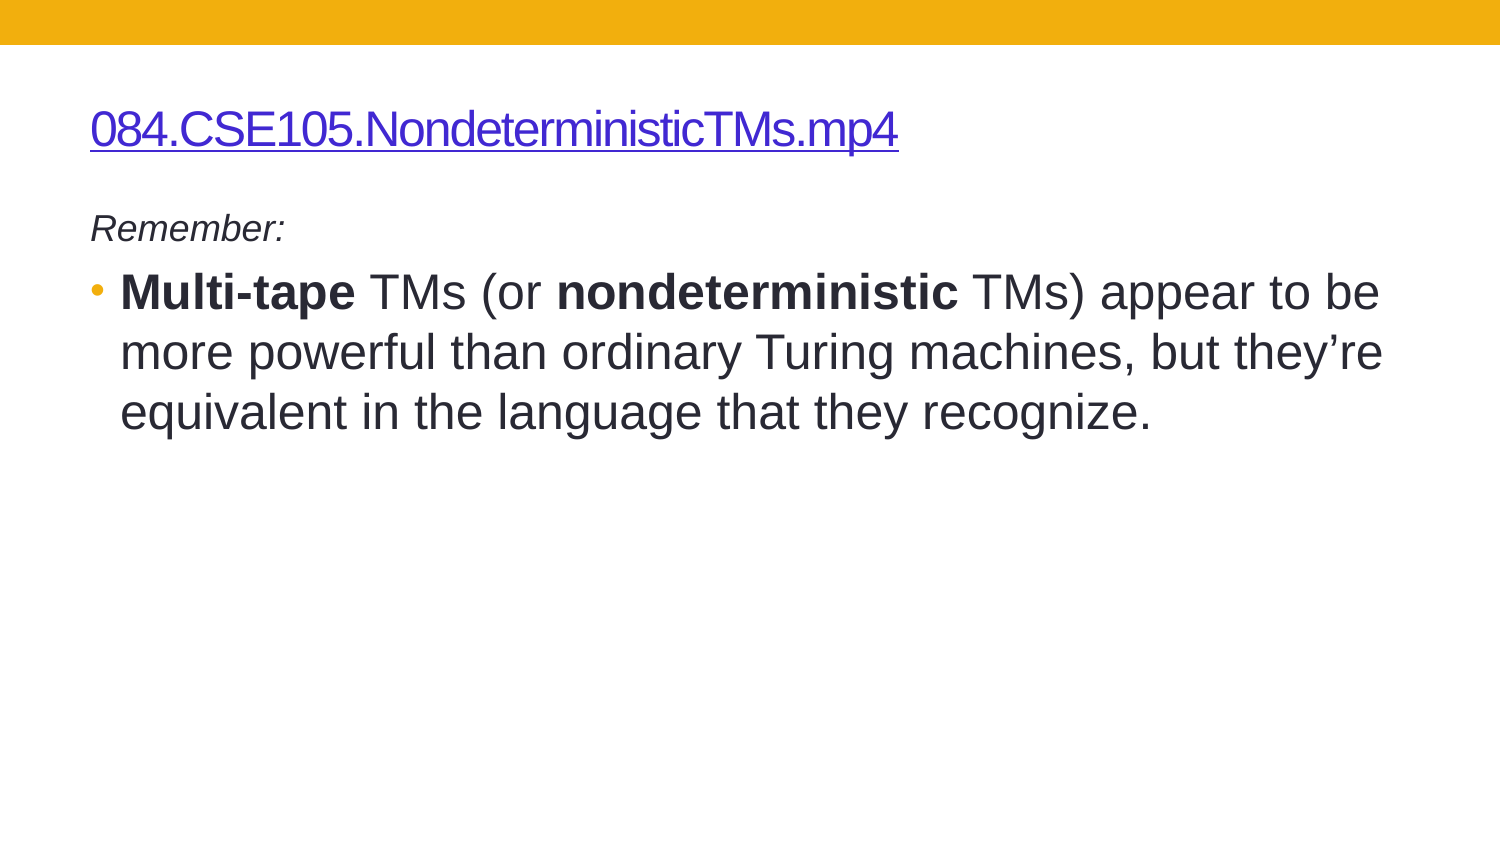

# 084.CSE105.NondeterministicTMs.mp4
Remember:
Multi-tape TMs (or nondeterministic TMs) appear to be more powerful than ordinary Turing machines, but they’re equivalent in the language that they recognize.